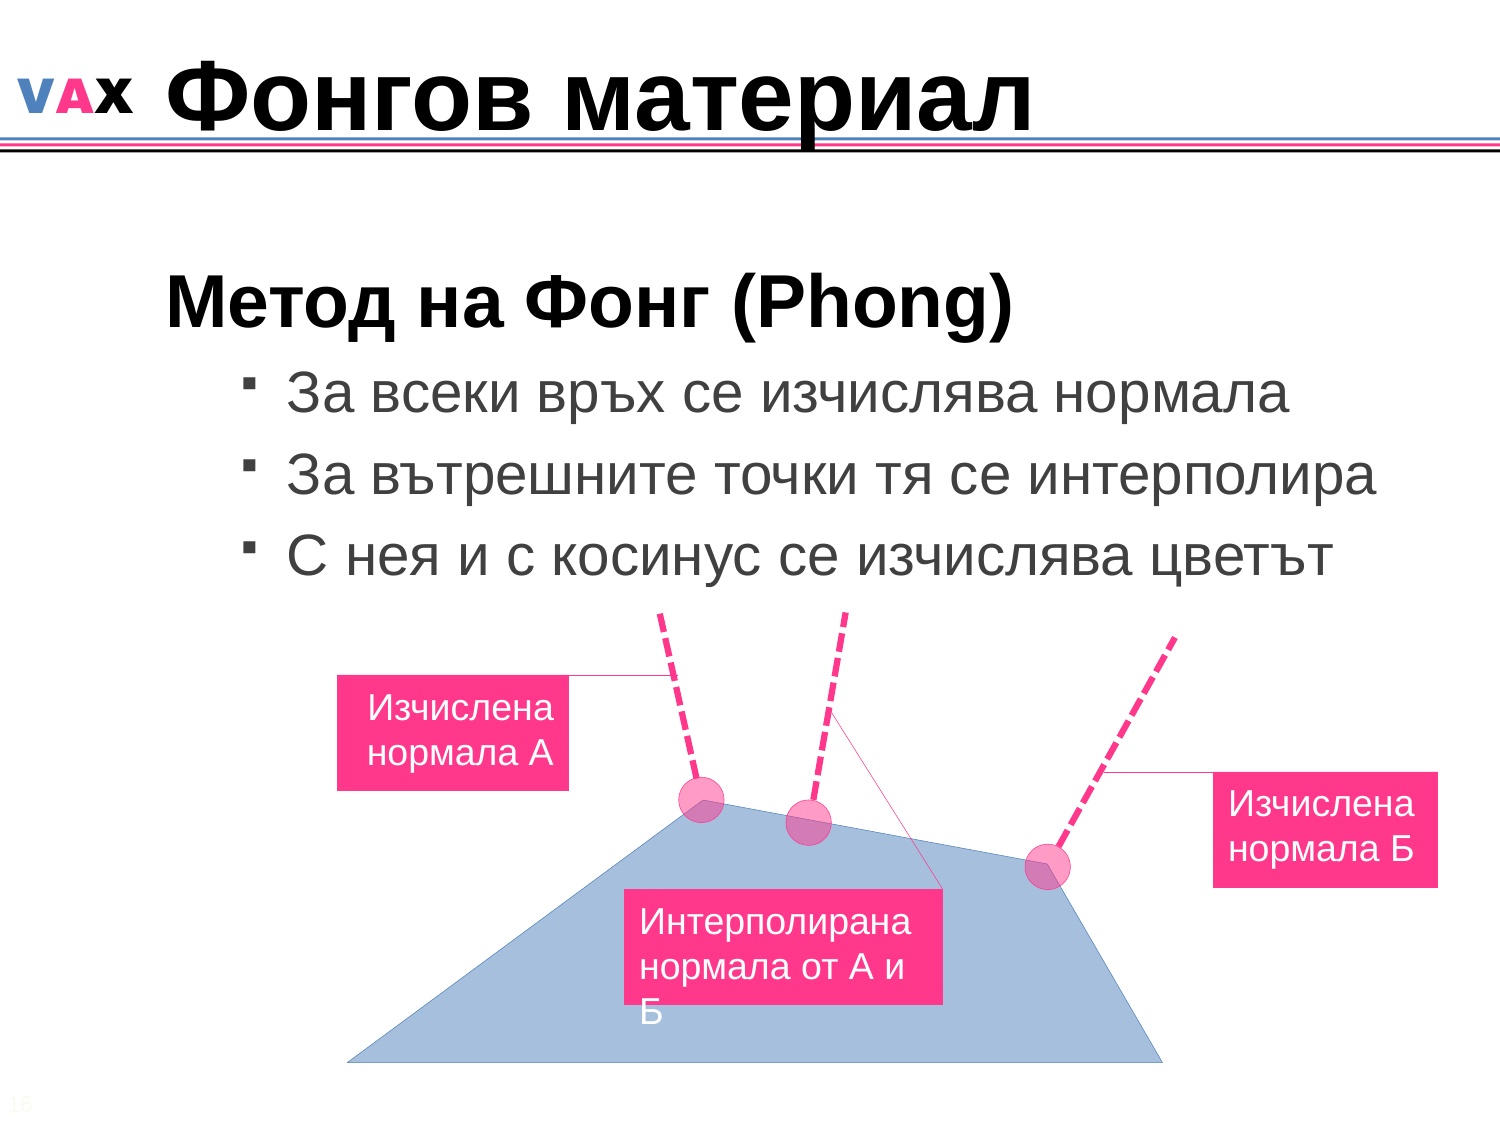

# Фонгов материал
Метод на Фонг (Phong)
За всеки връх се изчислява нормала
За вътрешните точки тя се интерполира
С нея и с косинус се изчислява цветът
Изчислена нормала А
Интерполирана нормала от А и Б
Изчислена нормала Б